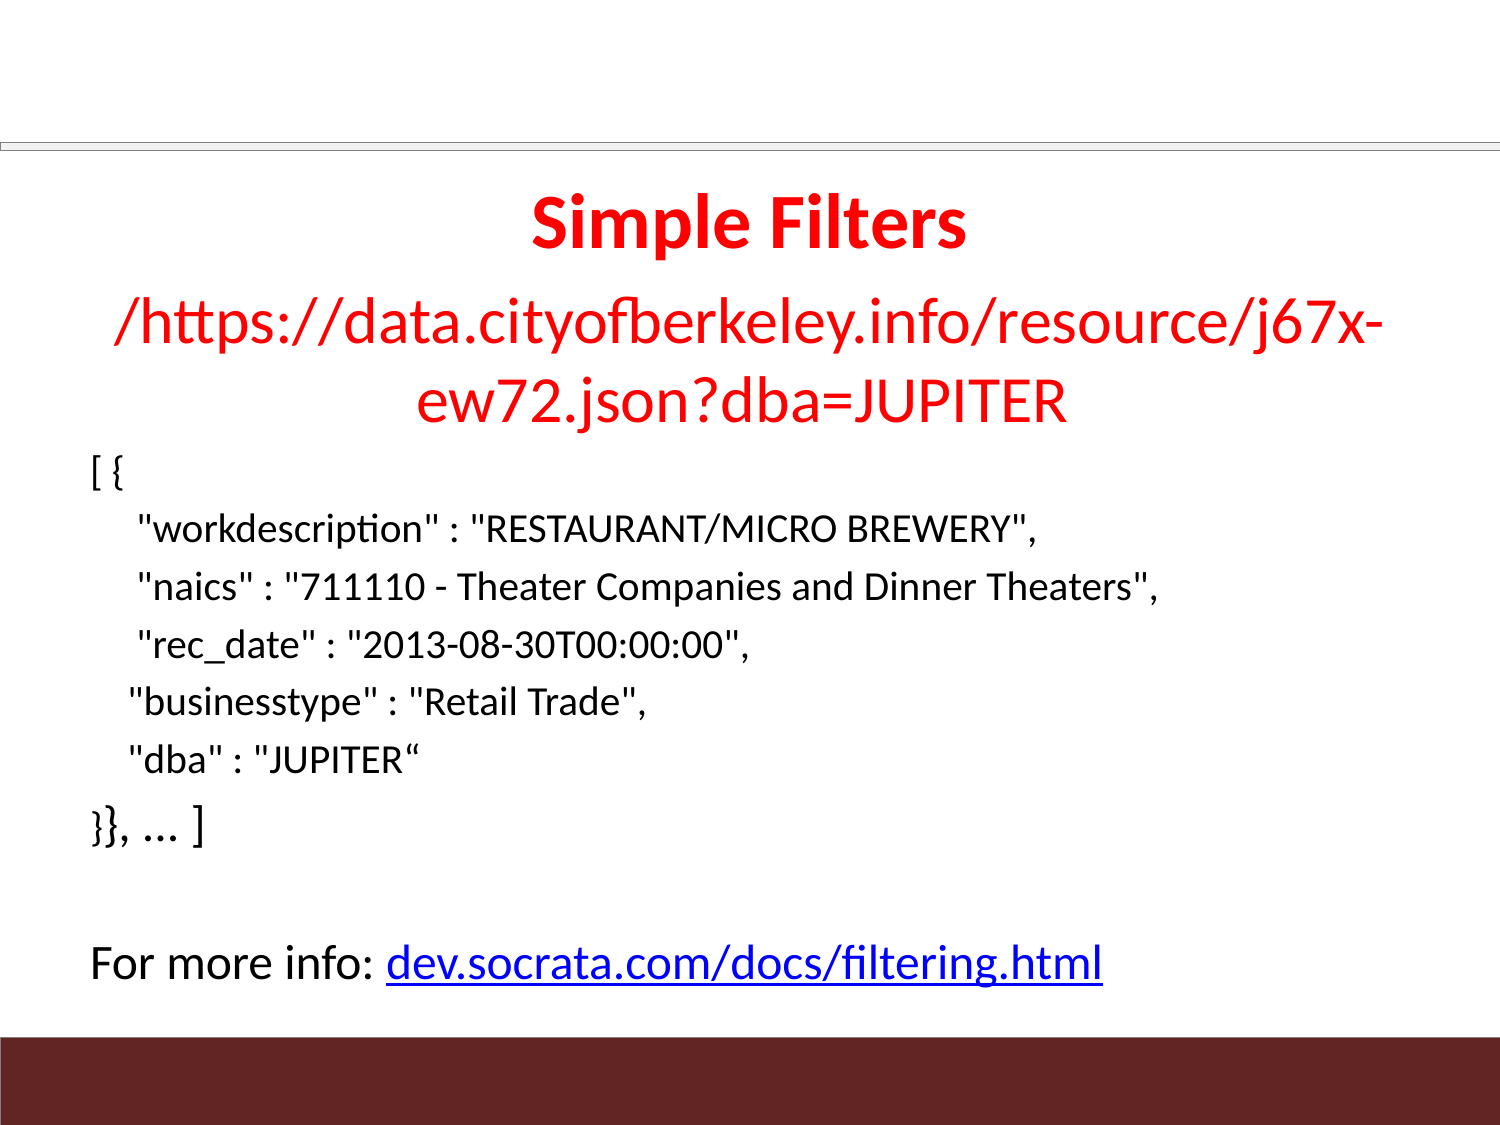

#
Simple Filters
/https://data.cityofberkeley.info/resource/j67x-ew72.json?dba=JUPITER
[ {
     "workdescription" : "RESTAURANT/MICRO BREWERY",
     "naics" : "711110 - Theater Companies and Dinner Theaters",
     "rec_date" : "2013-08-30T00:00:00",
    "businesstype" : "Retail Trade",
    "dba" : "JUPITER“
}}, ... ]

For more info: dev.socrata.com/docs/filtering.html